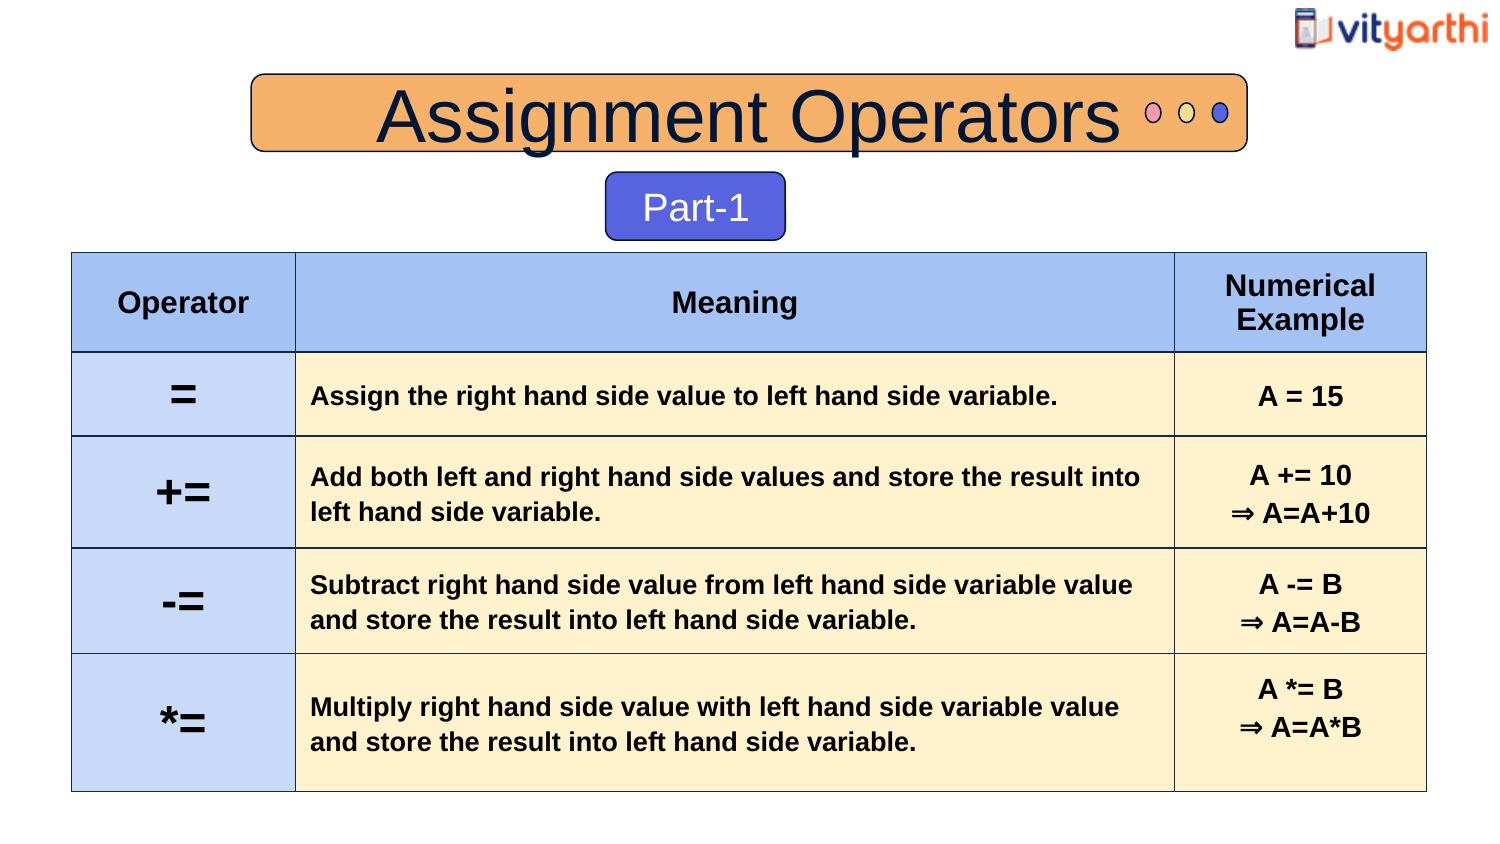

Assignment Operators

Part-1
| Operator | Meaning | Numerical Example |
| --- | --- | --- |
| = | Assign the right hand side value to left hand side variable. | A = 15 |
| += | Add both left and right hand side values and store the result into left hand side variable. | A += 10 ⇒ A=A+10 |
| -= | Subtract right hand side value from left hand side variable value and store the result into left hand side variable. | A -= B ⇒ A=A-B |
| \*= | Multiply right hand side value with left hand side variable value and store the result into left hand side variable. | A \*= B ⇒ A=A\*B |